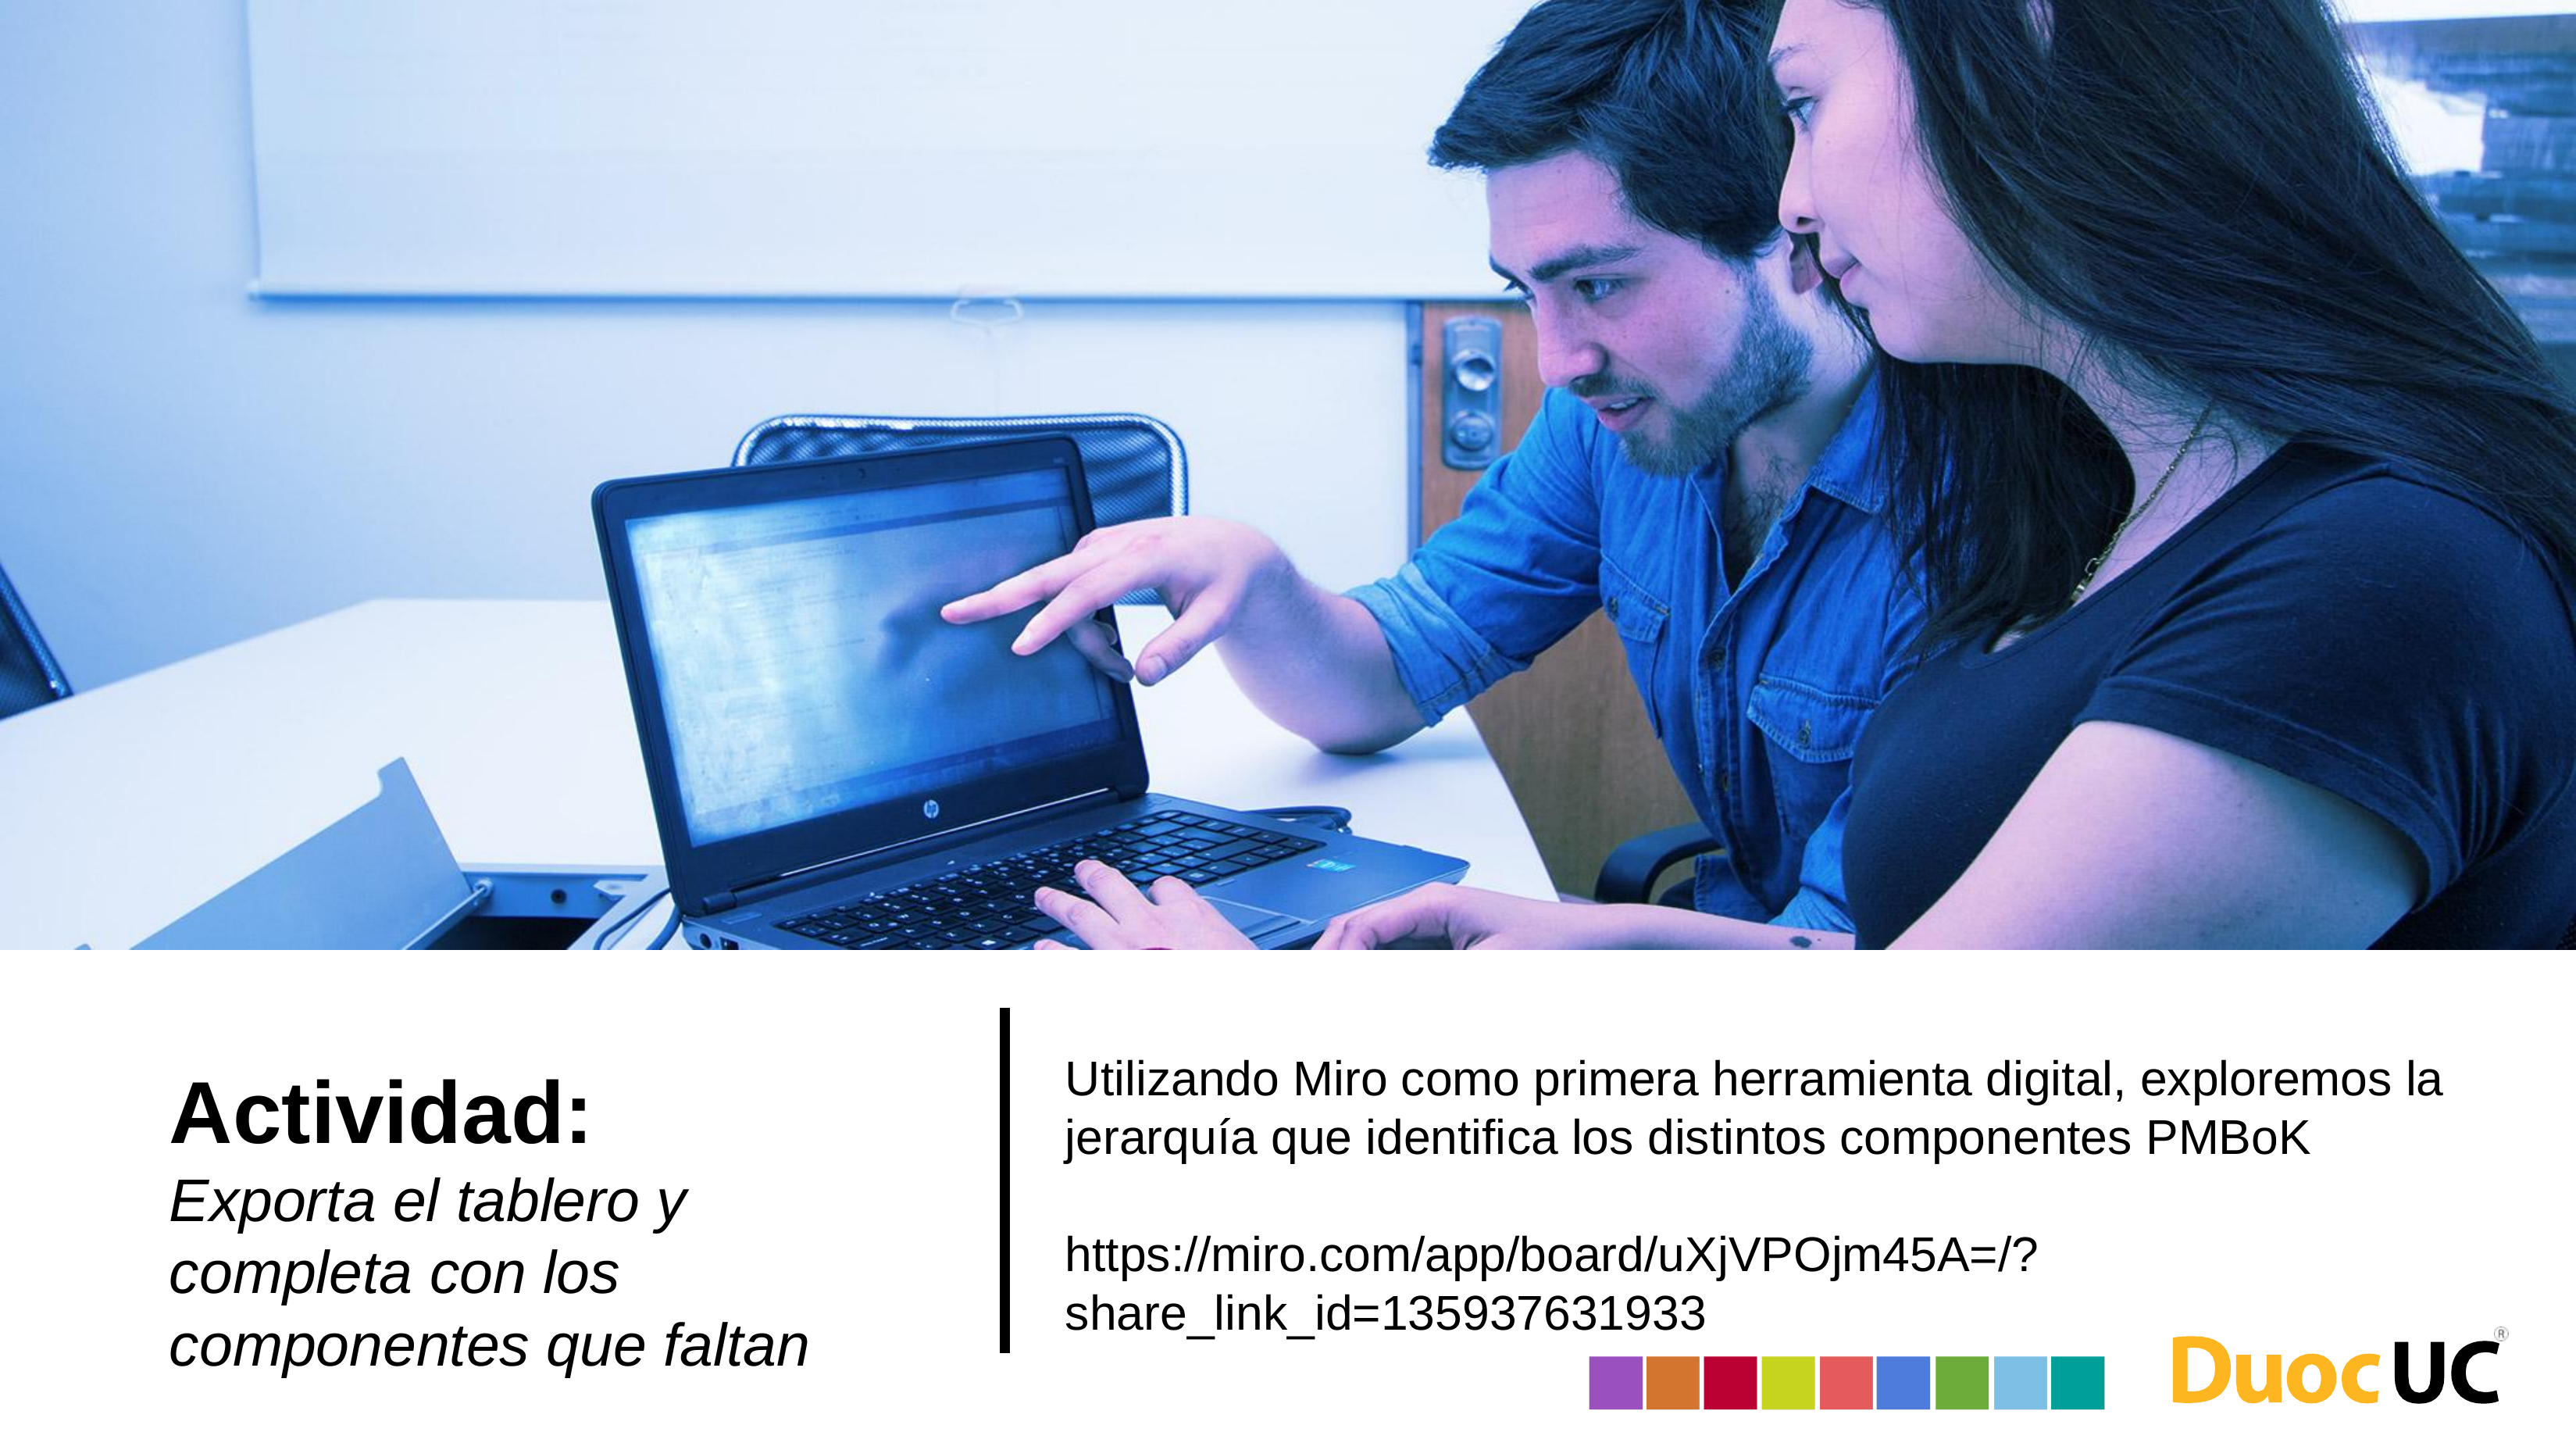

Utilizando Miro como primera herramienta digital, exploremos la jerarquía que identifica los distintos componentes PMBoK

https://miro.com/app/board/uXjVPOjm45A=/?share_link_id=135937631933

# Actividad:
Exporta el tablero y completa con los componentes que faltan